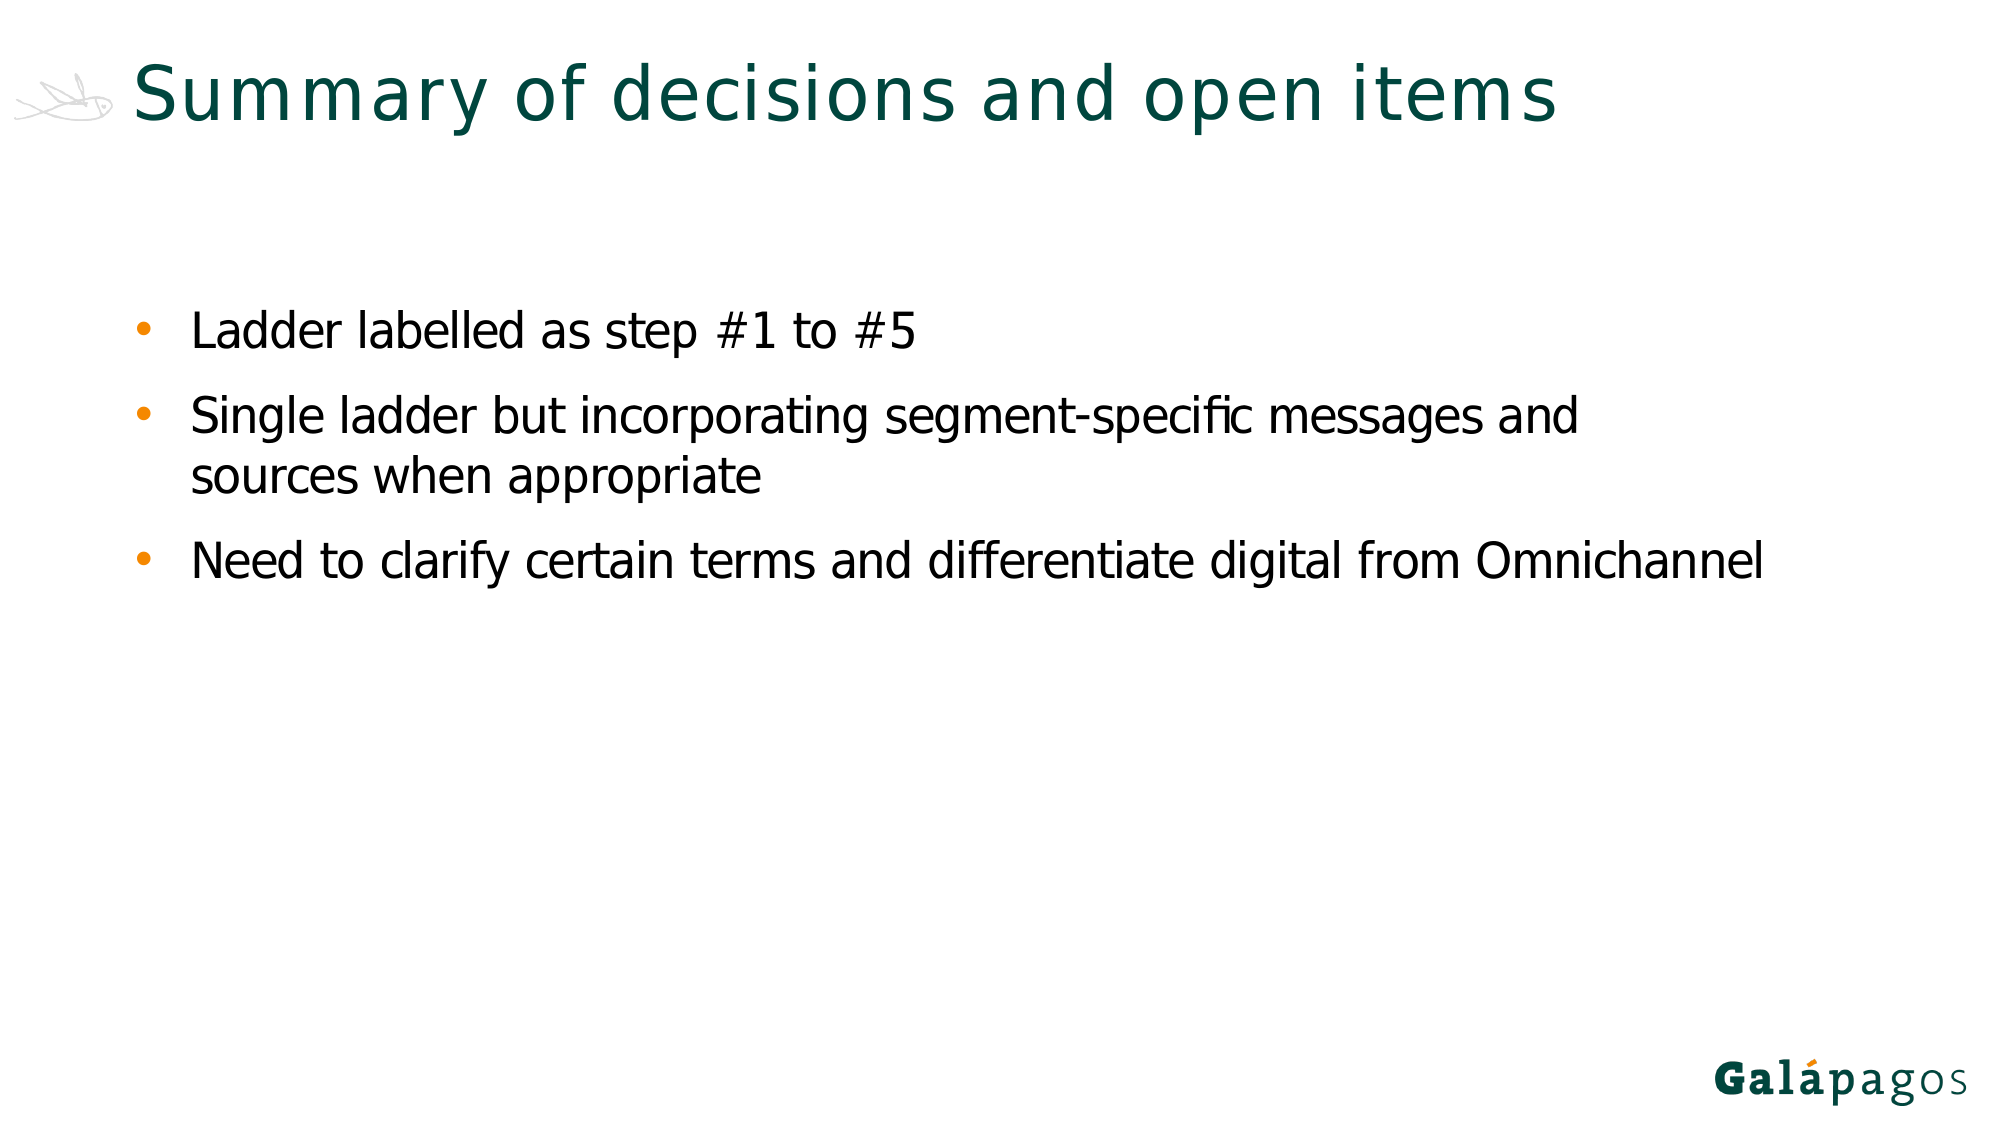

# Summary of decisions and open items
Ladder labelled as step #1 to #5
Single ladder but incorporating segment-specific messages and sources when appropriate
Need to clarify certain terms and differentiate digital from Omnichannel